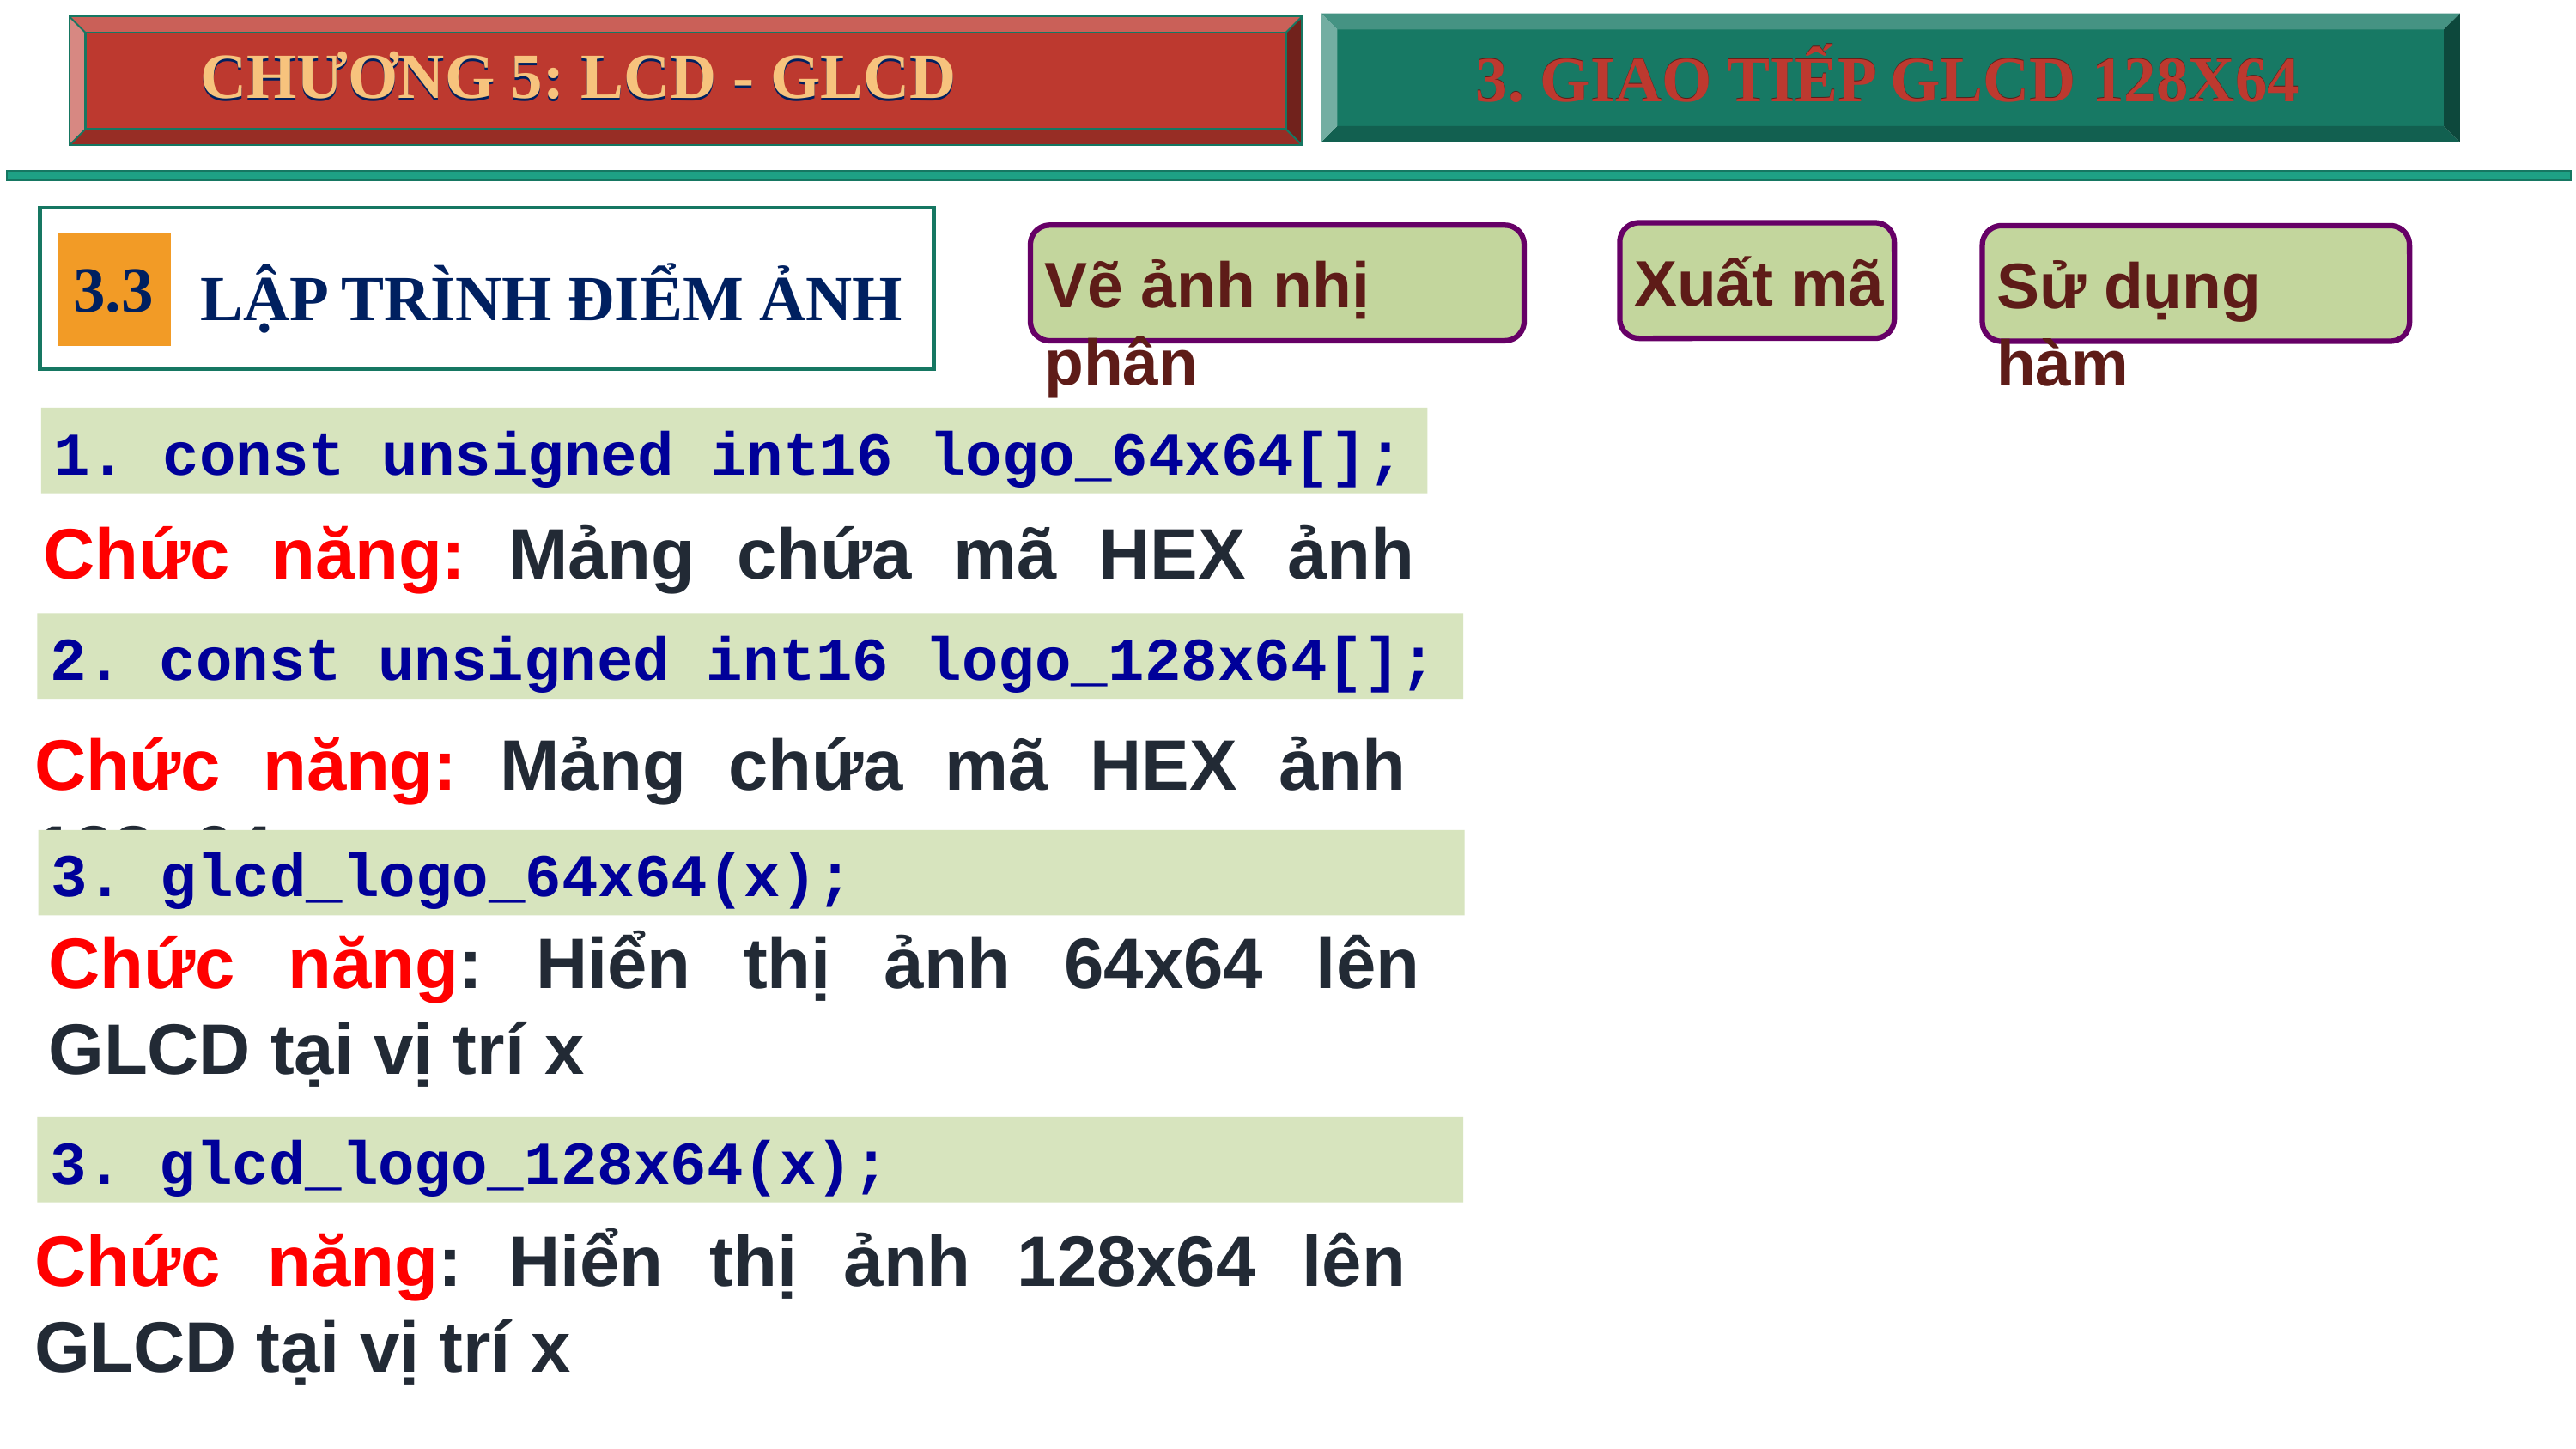

CHƯƠNG 5: LCD - GLCD
CHƯƠNG 5: LCD - GLCD
3. GIAO TIẾP GLCD 128X64
3. GIAO TIẾP GLCD 128X64

Xuất mã
Vẽ ảnh nhị phân
Sử dụng hàm
3.3
LẬP TRÌNH ĐIỂM ẢNH
1. const unsigned int16 logo_64x64[];
Chức năng: Mảng chứa mã HEX ảnh 64x64
2. const unsigned int16 logo_128x64[];
Chức năng: Mảng chứa mã HEX ảnh 128x64
3. glcd_logo_64x64(x);
Chức năng: Hiển thị ảnh 64x64 lên GLCD tại vị trí x
3. glcd_logo_128x64(x);
Chức năng: Hiển thị ảnh 128x64 lên GLCD tại vị trí x